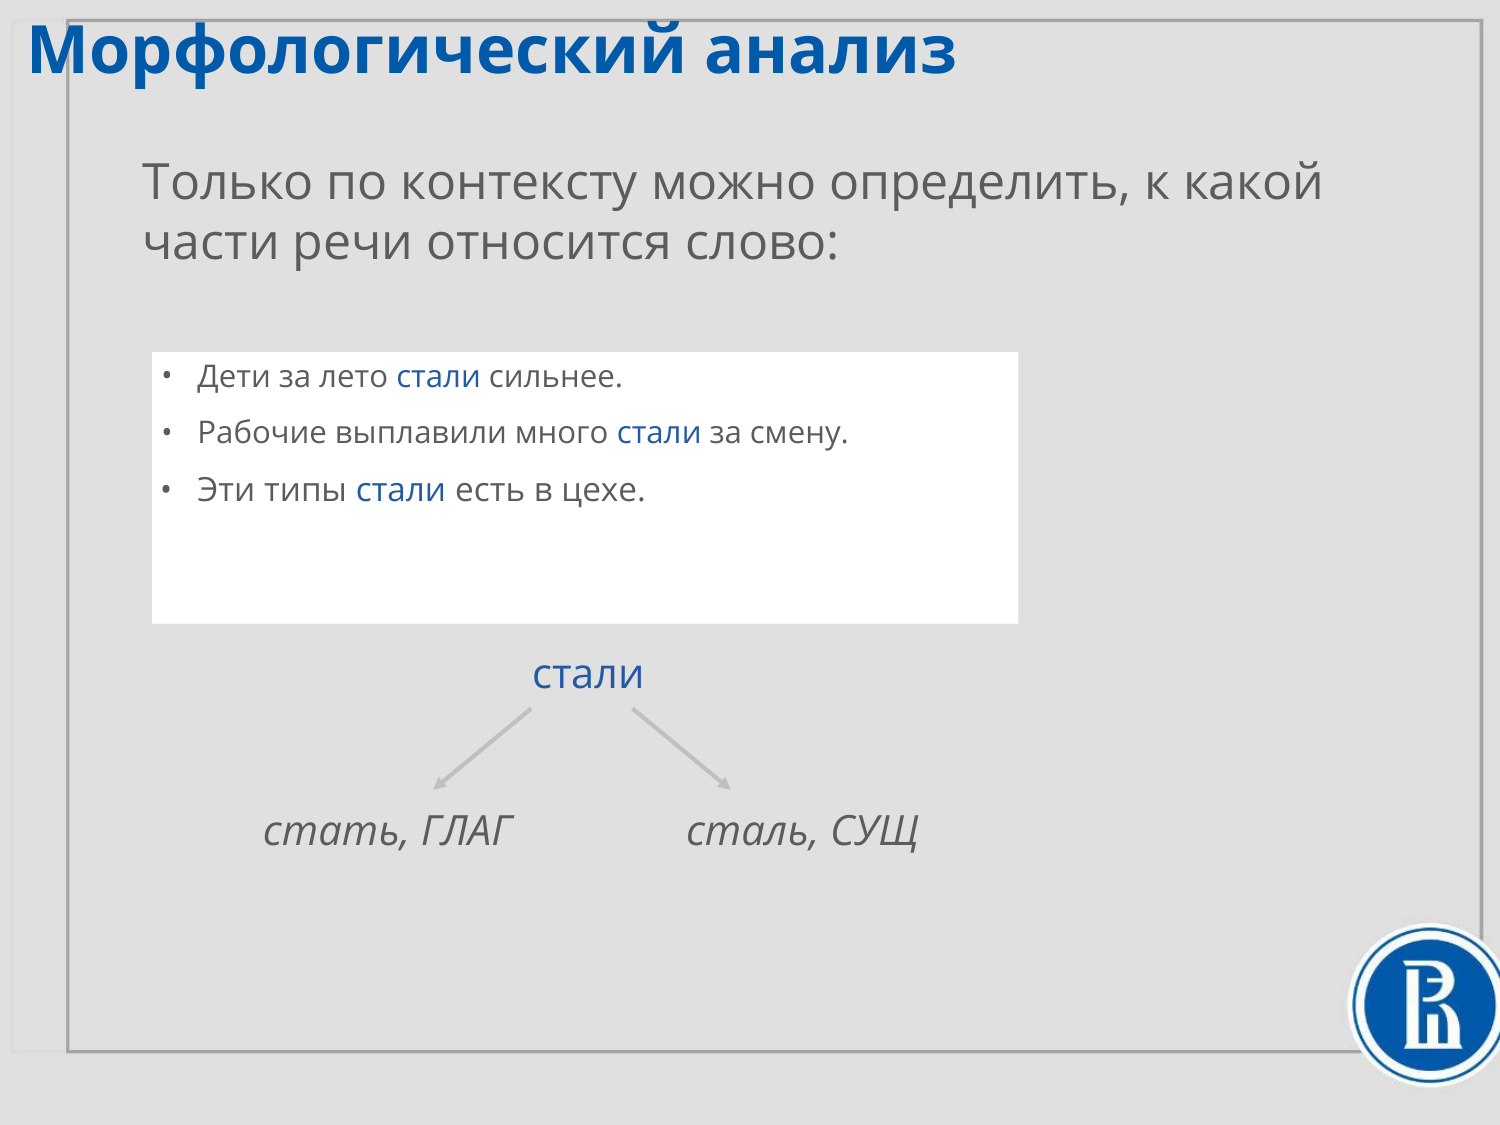

Морфологический анализ
Только по контексту можно определить, к какой части речи относится слово:
Дети за лето стали сильнее.
Рабочие выплавили много стали за смену.
Эти типы стали есть в цехе.
стали
стать, ГЛАГ
сталь, СУЩ